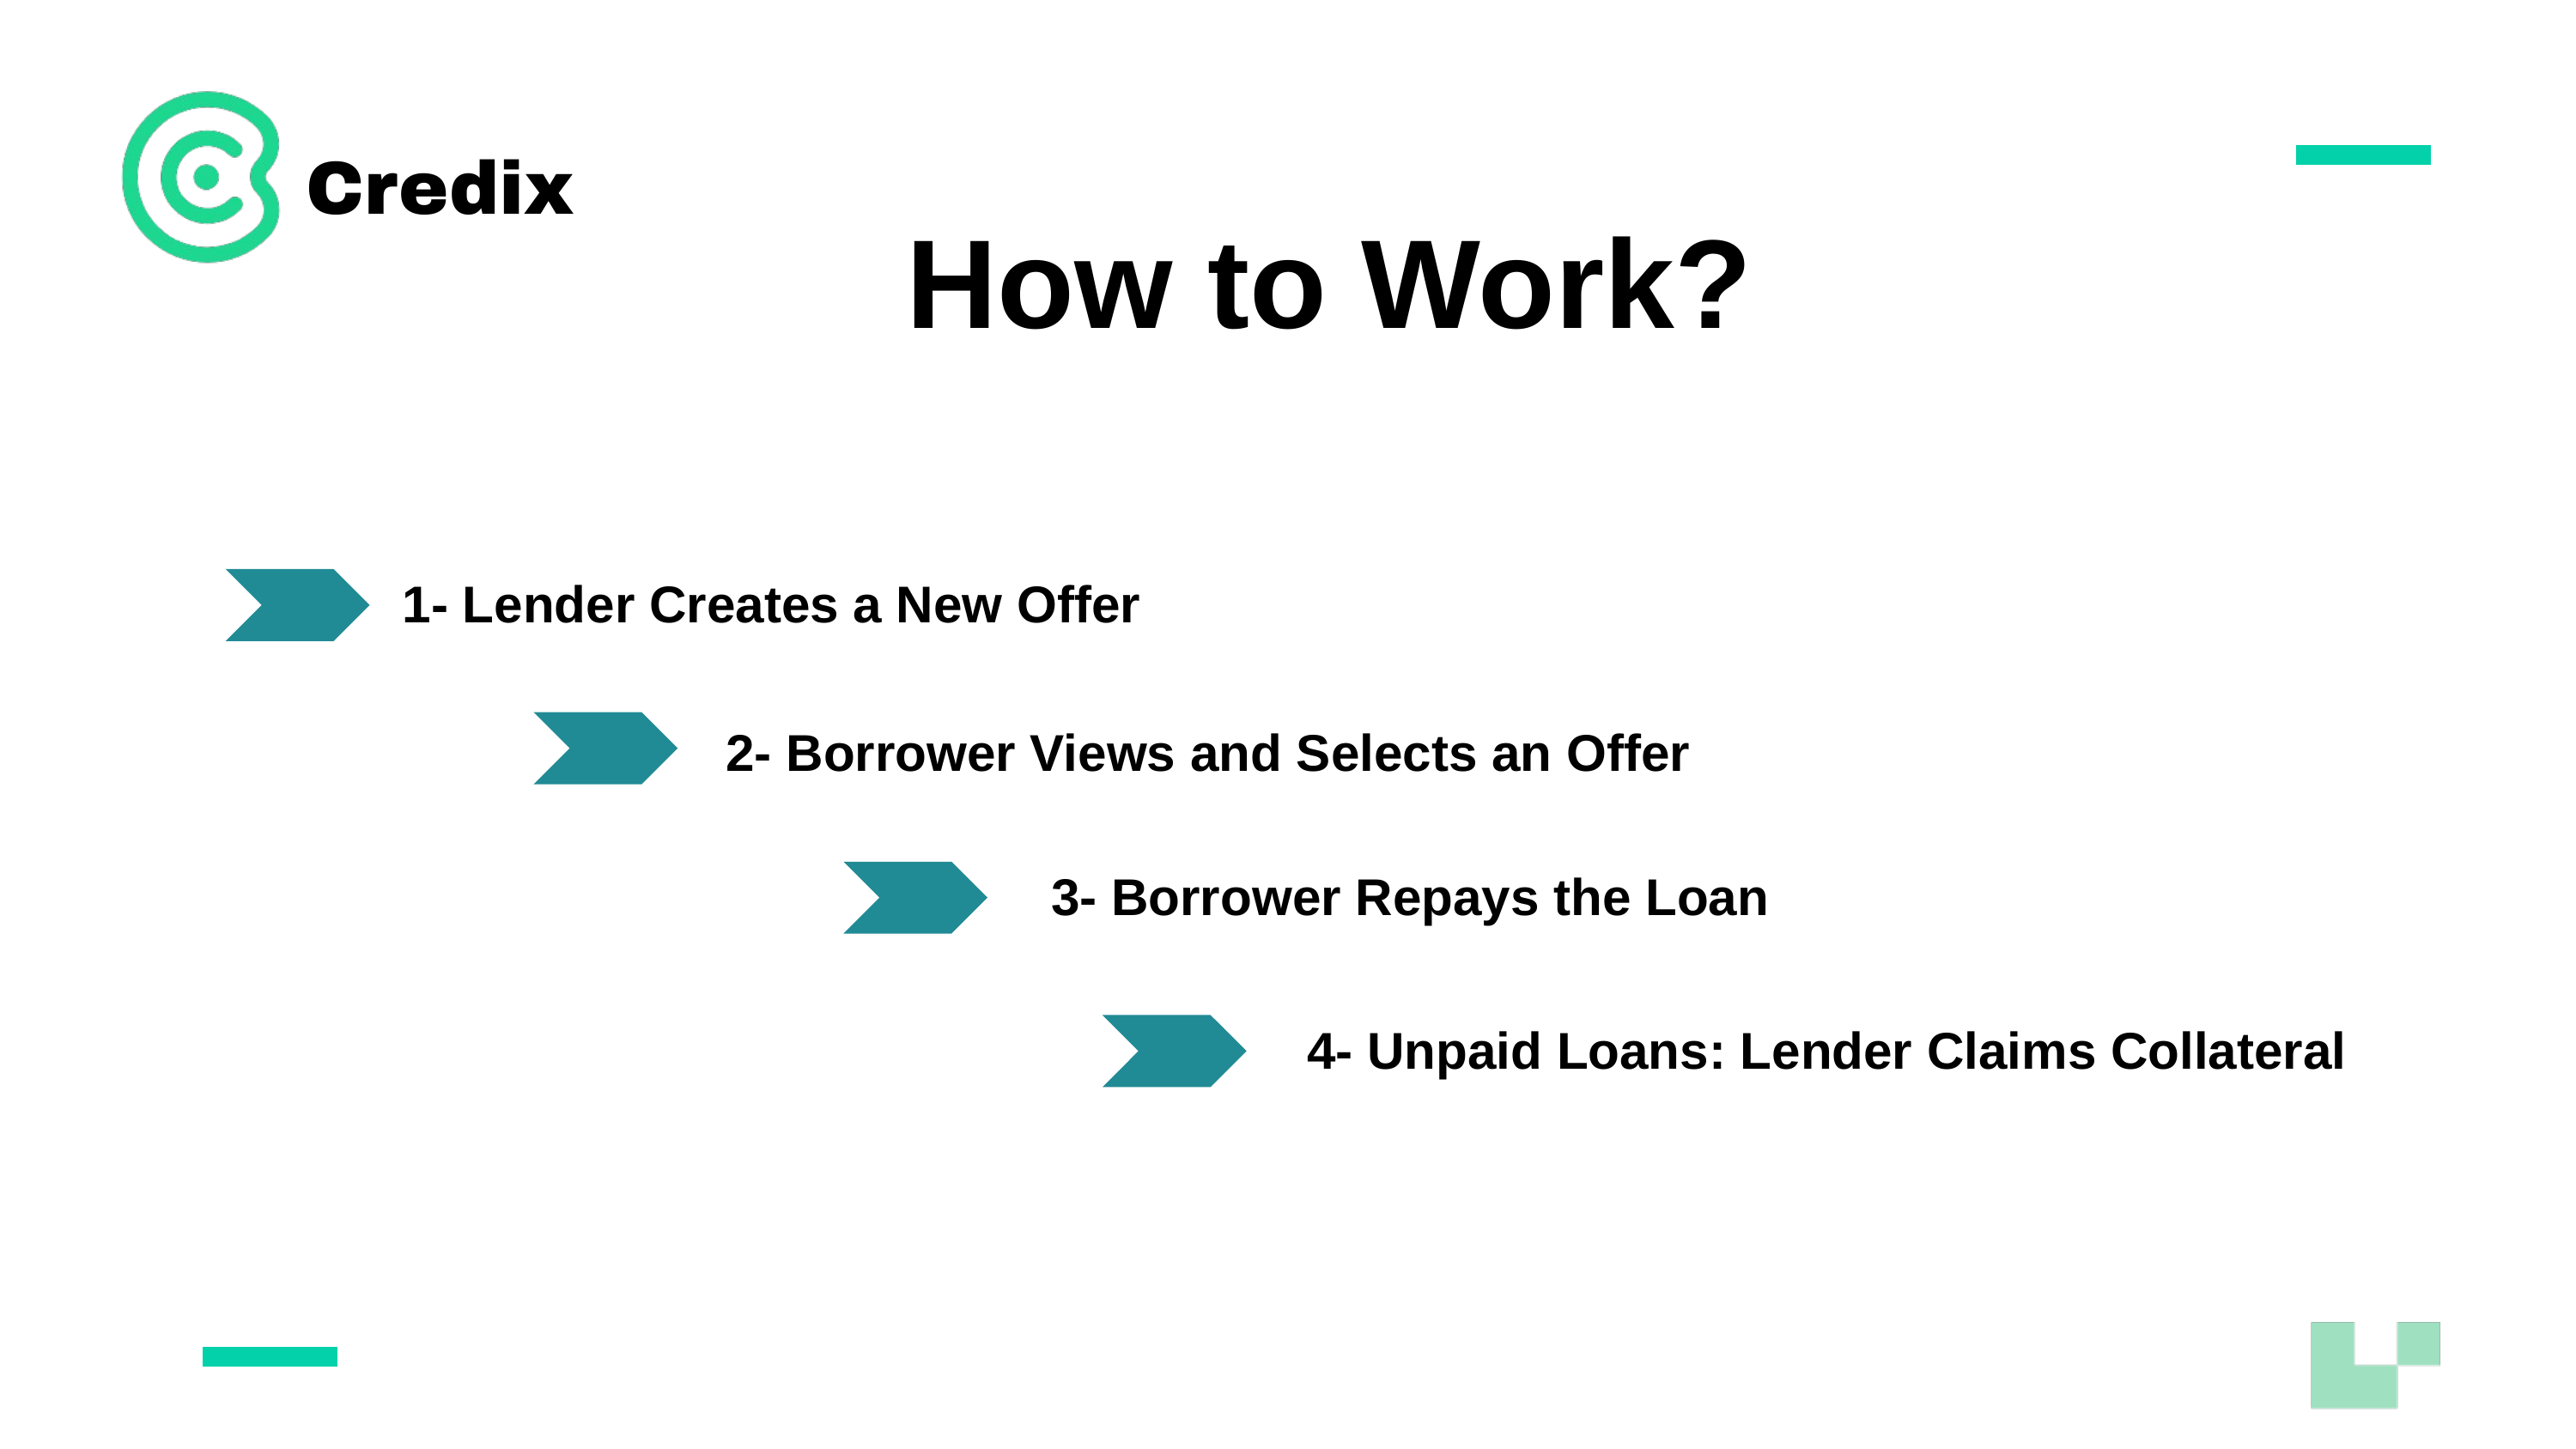

Credix

How to Work?
1- Lender Creates a New Offer

2- Borrower Views and Selects an Offer

3- Borrower Repays the Loan

4- Unpaid Loans: Lender Claims Collateral